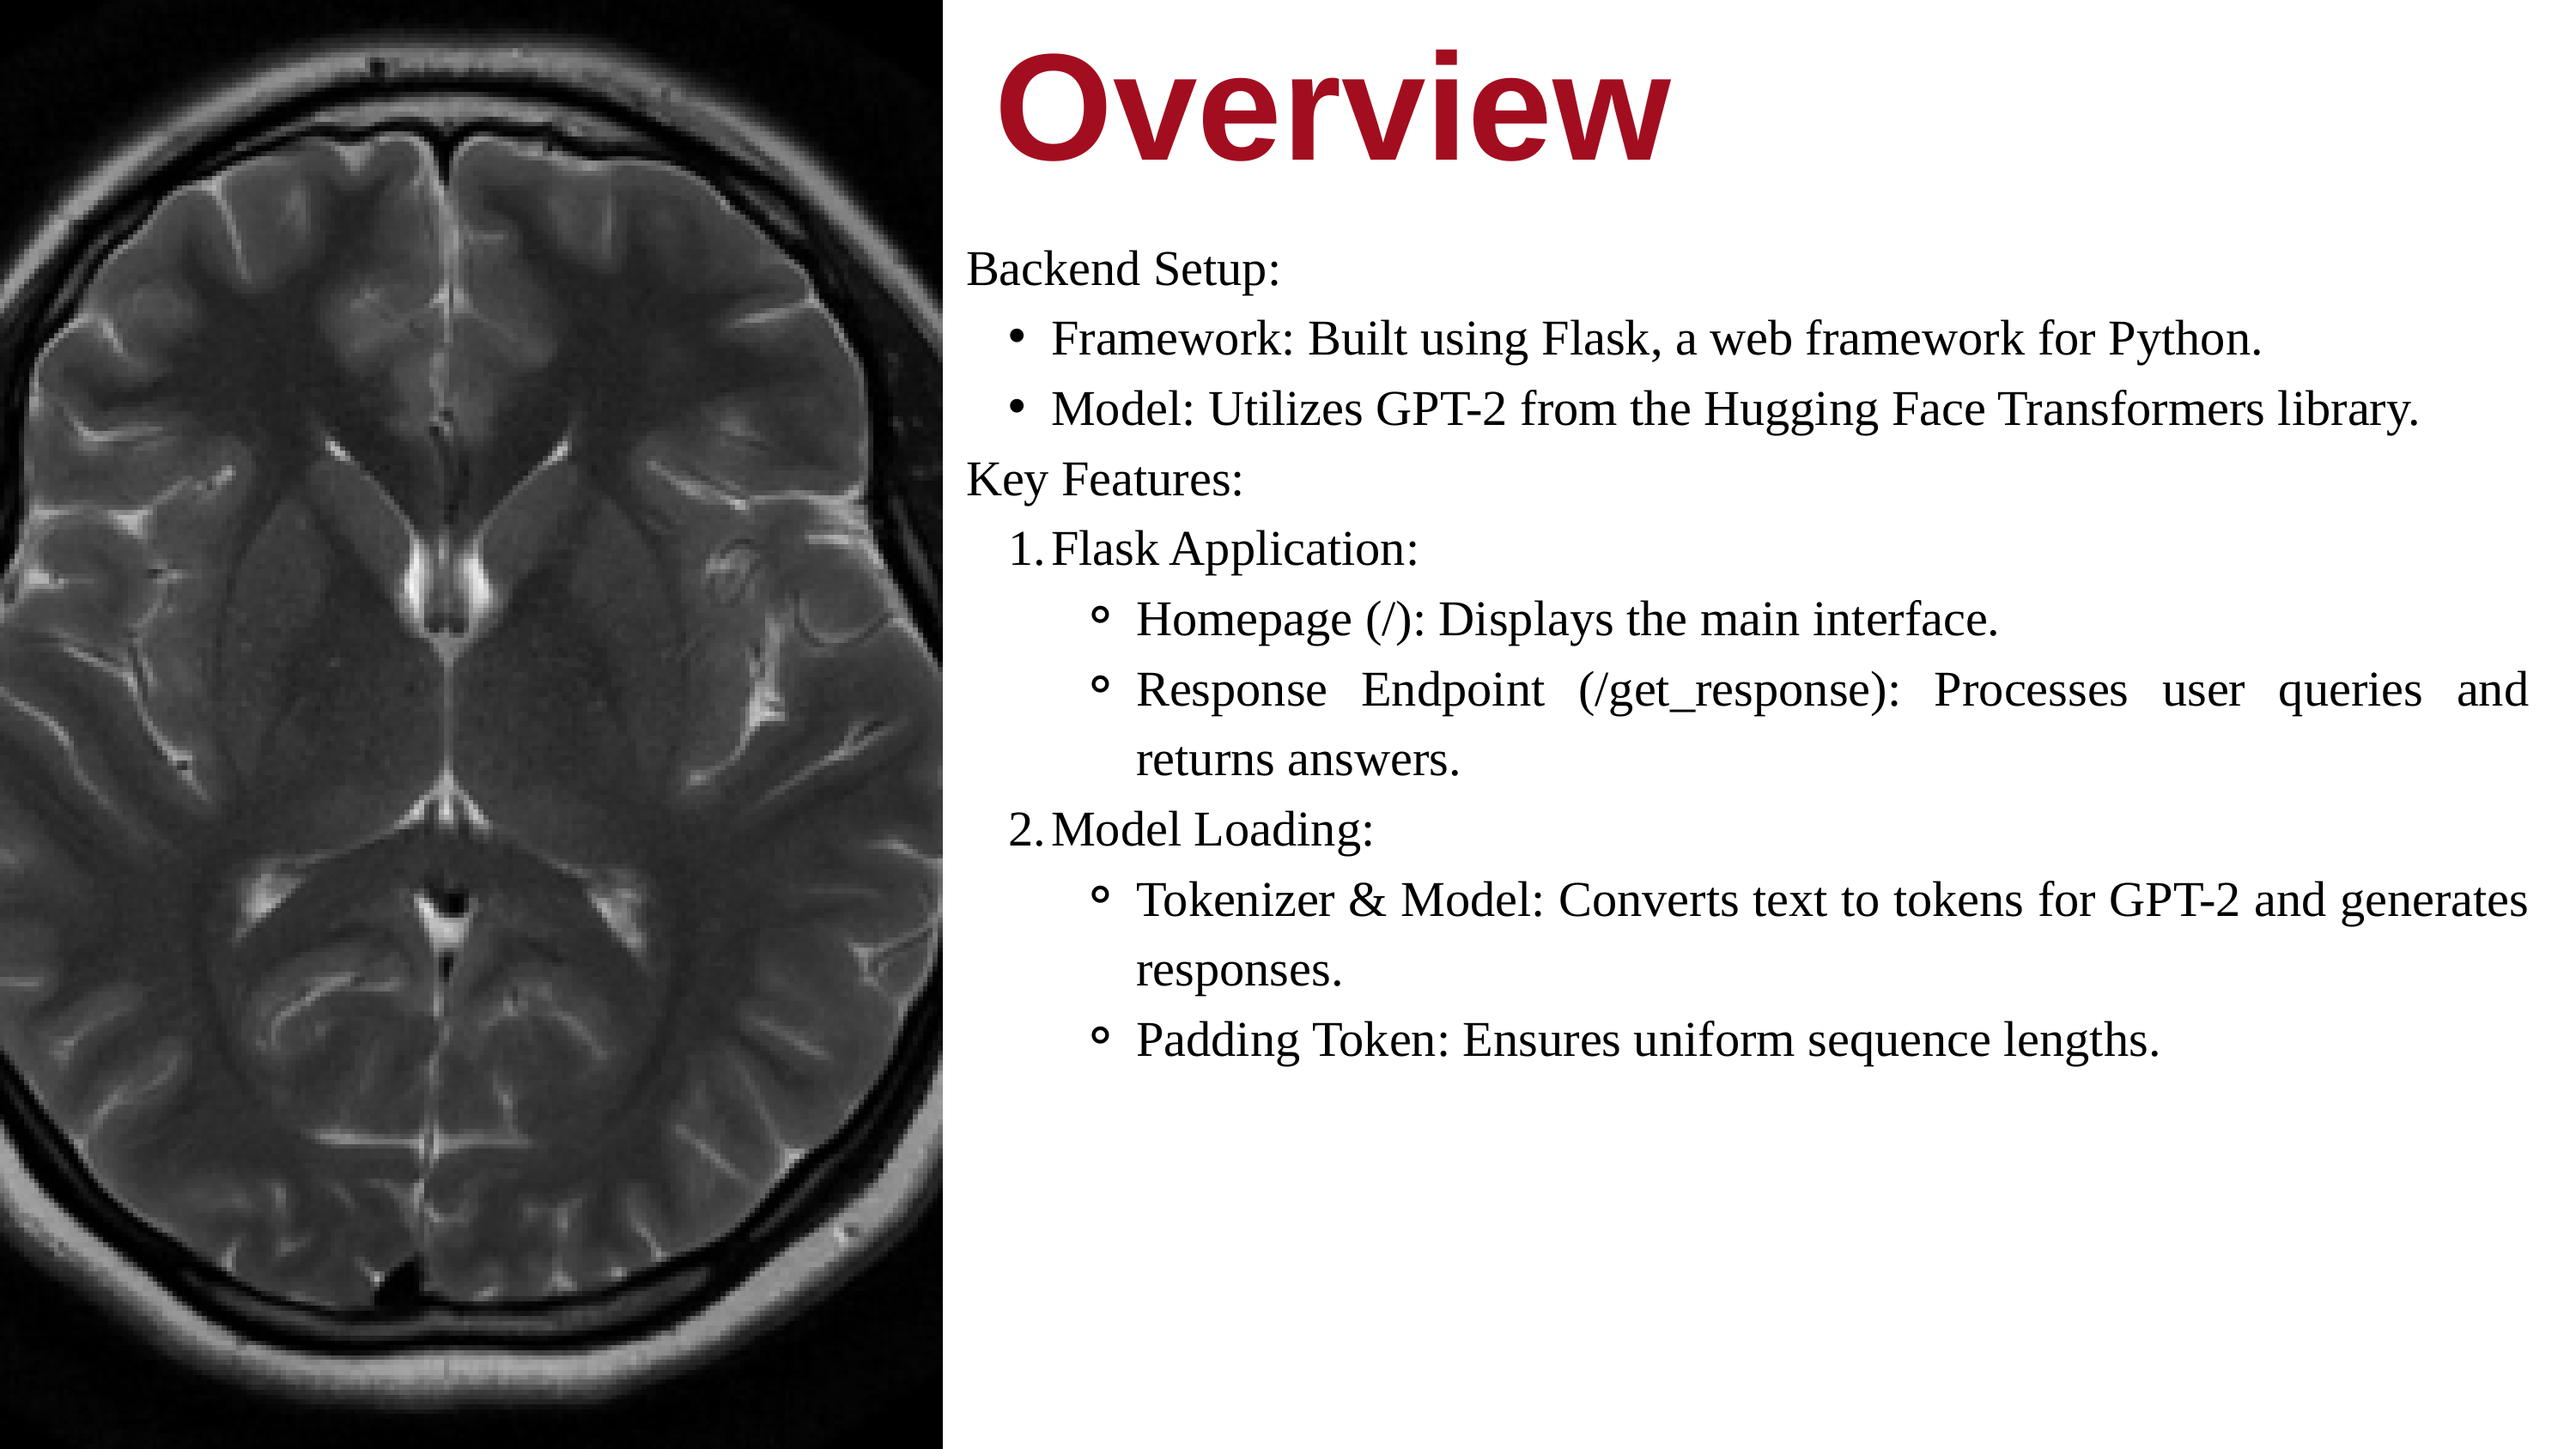

Overview
Backend Setup:
Framework: Built using Flask, a web framework for Python.
Model: Utilizes GPT-2 from the Hugging Face Transformers library.
Key Features:
Flask Application:
Homepage (/): Displays the main interface.
Response Endpoint (/get_response): Processes user queries and returns answers.
Model Loading:
Tokenizer & Model: Converts text to tokens for GPT-2 and generates responses.
Padding Token: Ensures uniform sequence lengths.